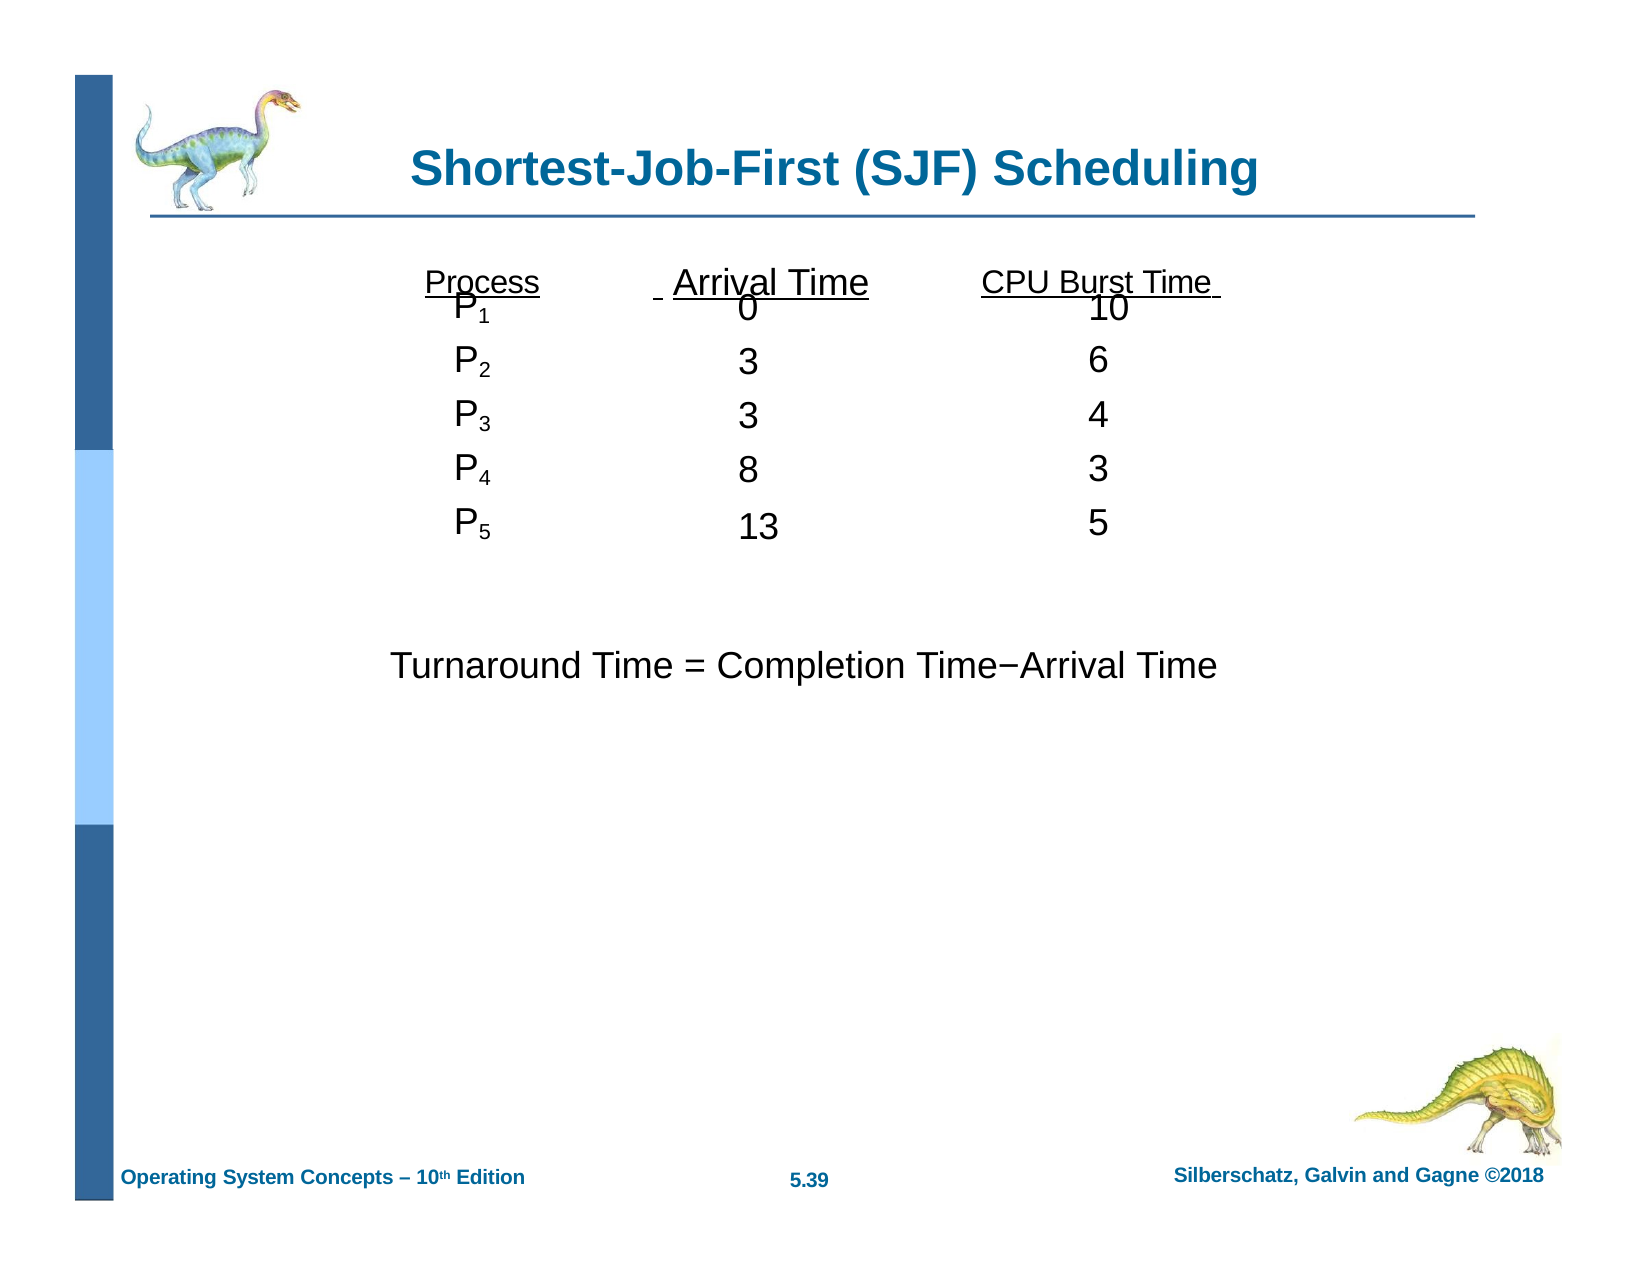

# Shortest-Job-First (SJF) Scheduling
	Process		 Arrival Time	CPU Burst Time
| P1 | 0 | 10 |
| --- | --- | --- |
| P2 | 3 | 6 |
| P3 | 3 | 4 |
| P4 | 8 | 3 |
| P5 | 13 | 5 |
Turnaround Time = Completion Time−Arrival Time
Silberschatz, Galvin and Gagne ©2018
Operating System Concepts – 10th Edition
5.39